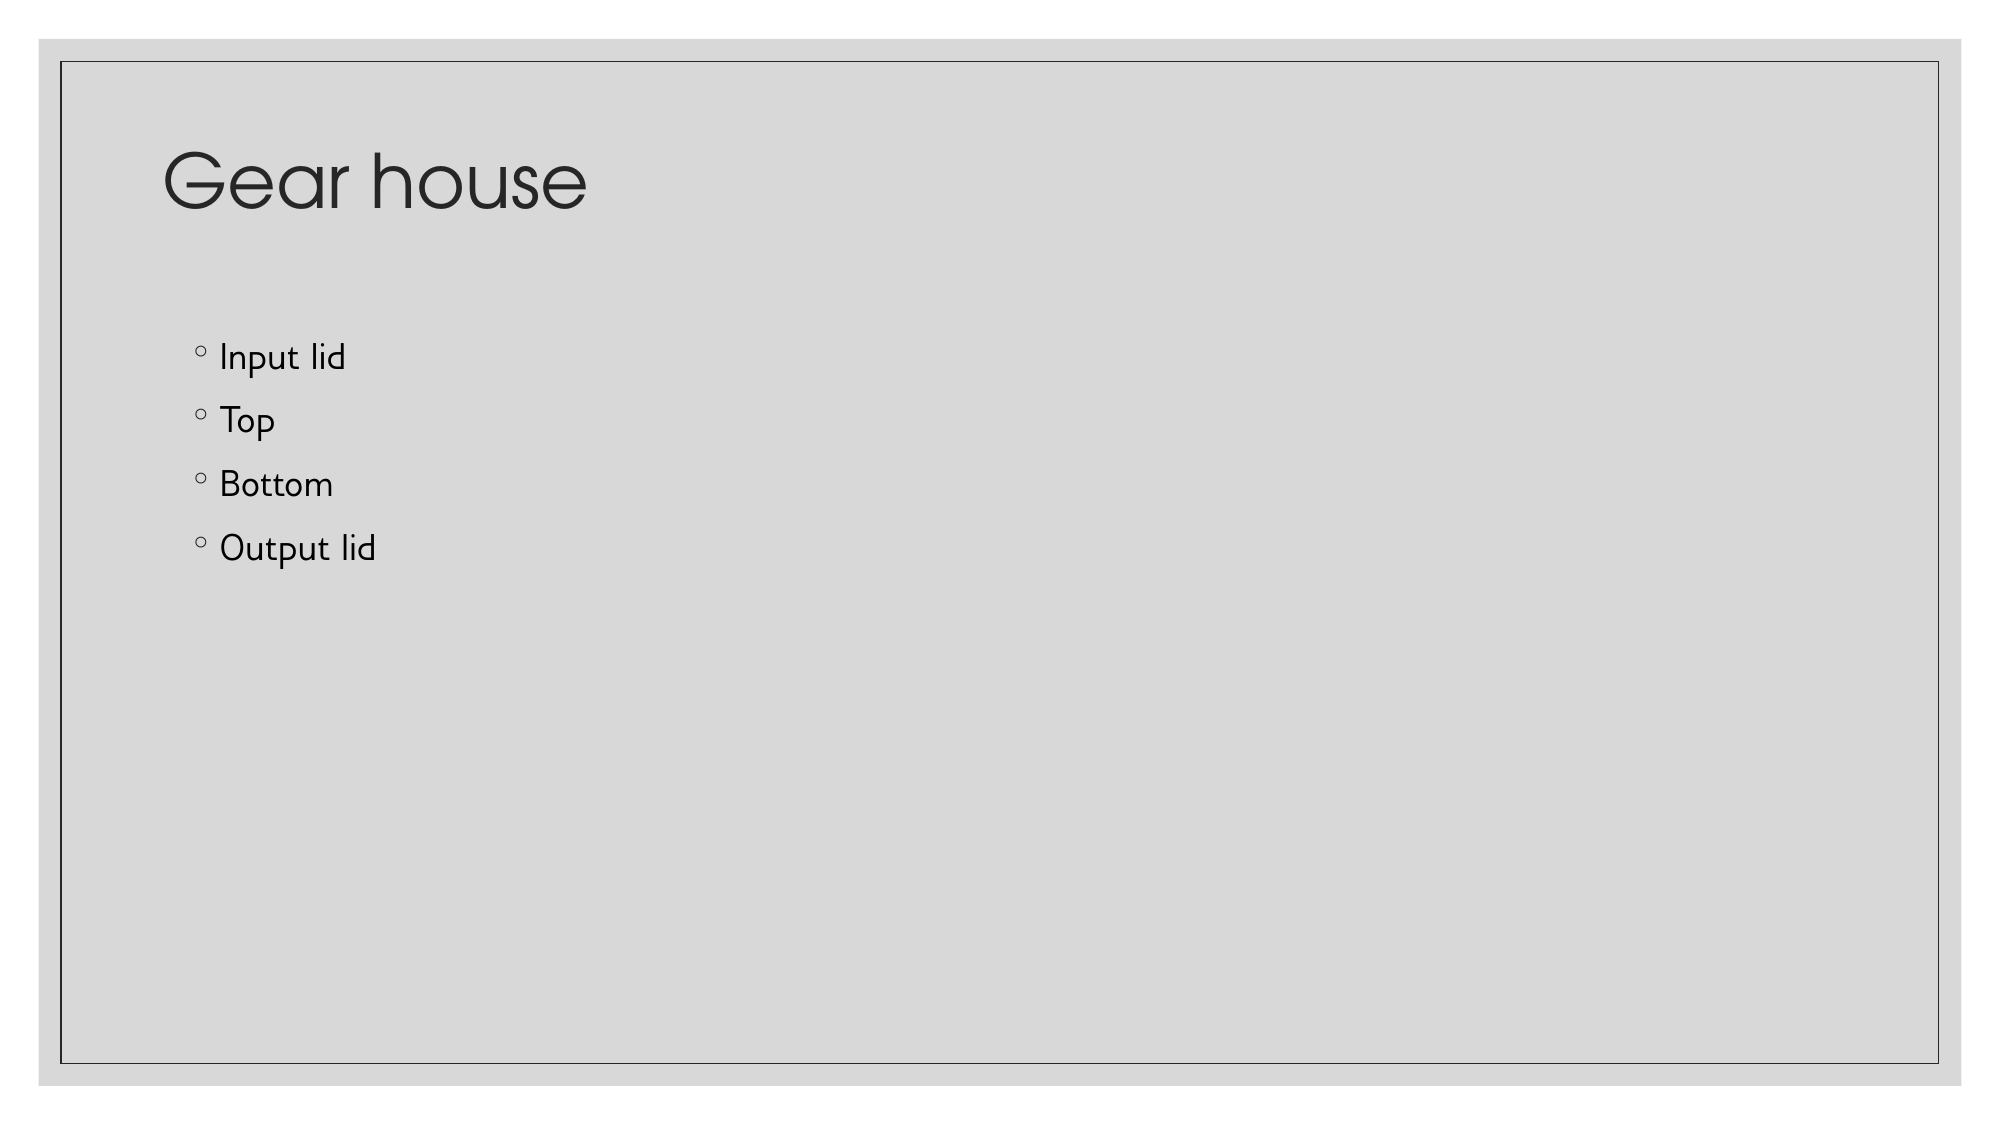

# Gear house
Input lid
Top
Bottom
Output lid